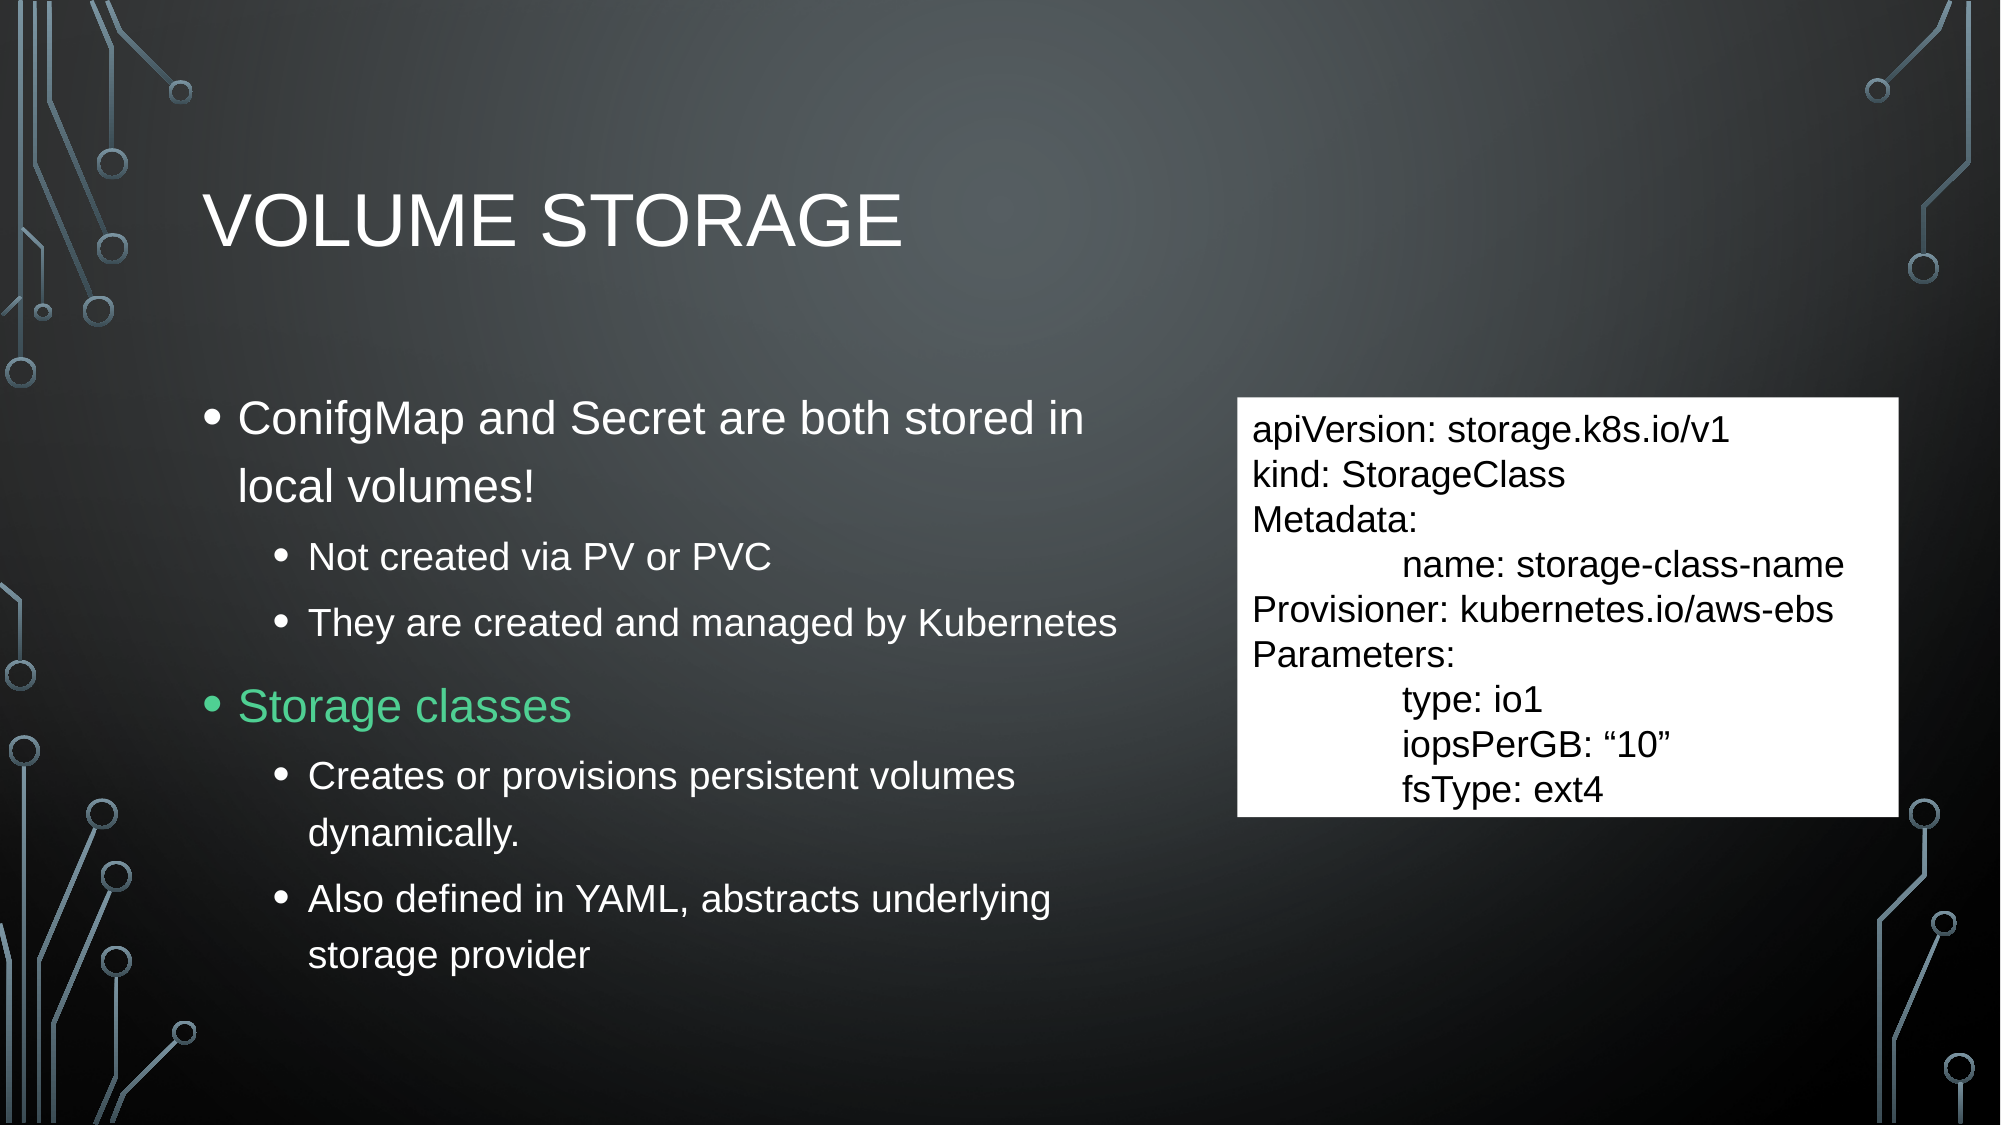

# Volume Storage
ConifgMap and Secret are both stored in local volumes!
Not created via PV or PVC
They are created and managed by Kubernetes
Storage classes
Creates or provisions persistent volumes dynamically.
Also defined in YAML, abstracts underlying storage provider

apiVersion: storage.k8s.io/v1
kind: StorageClass
Metadata:
	name: storage-class-name
Provisioner: kubernetes.io/aws-ebs
Parameters:
	type: io1
	iopsPerGB: “10”
	fsType: ext4